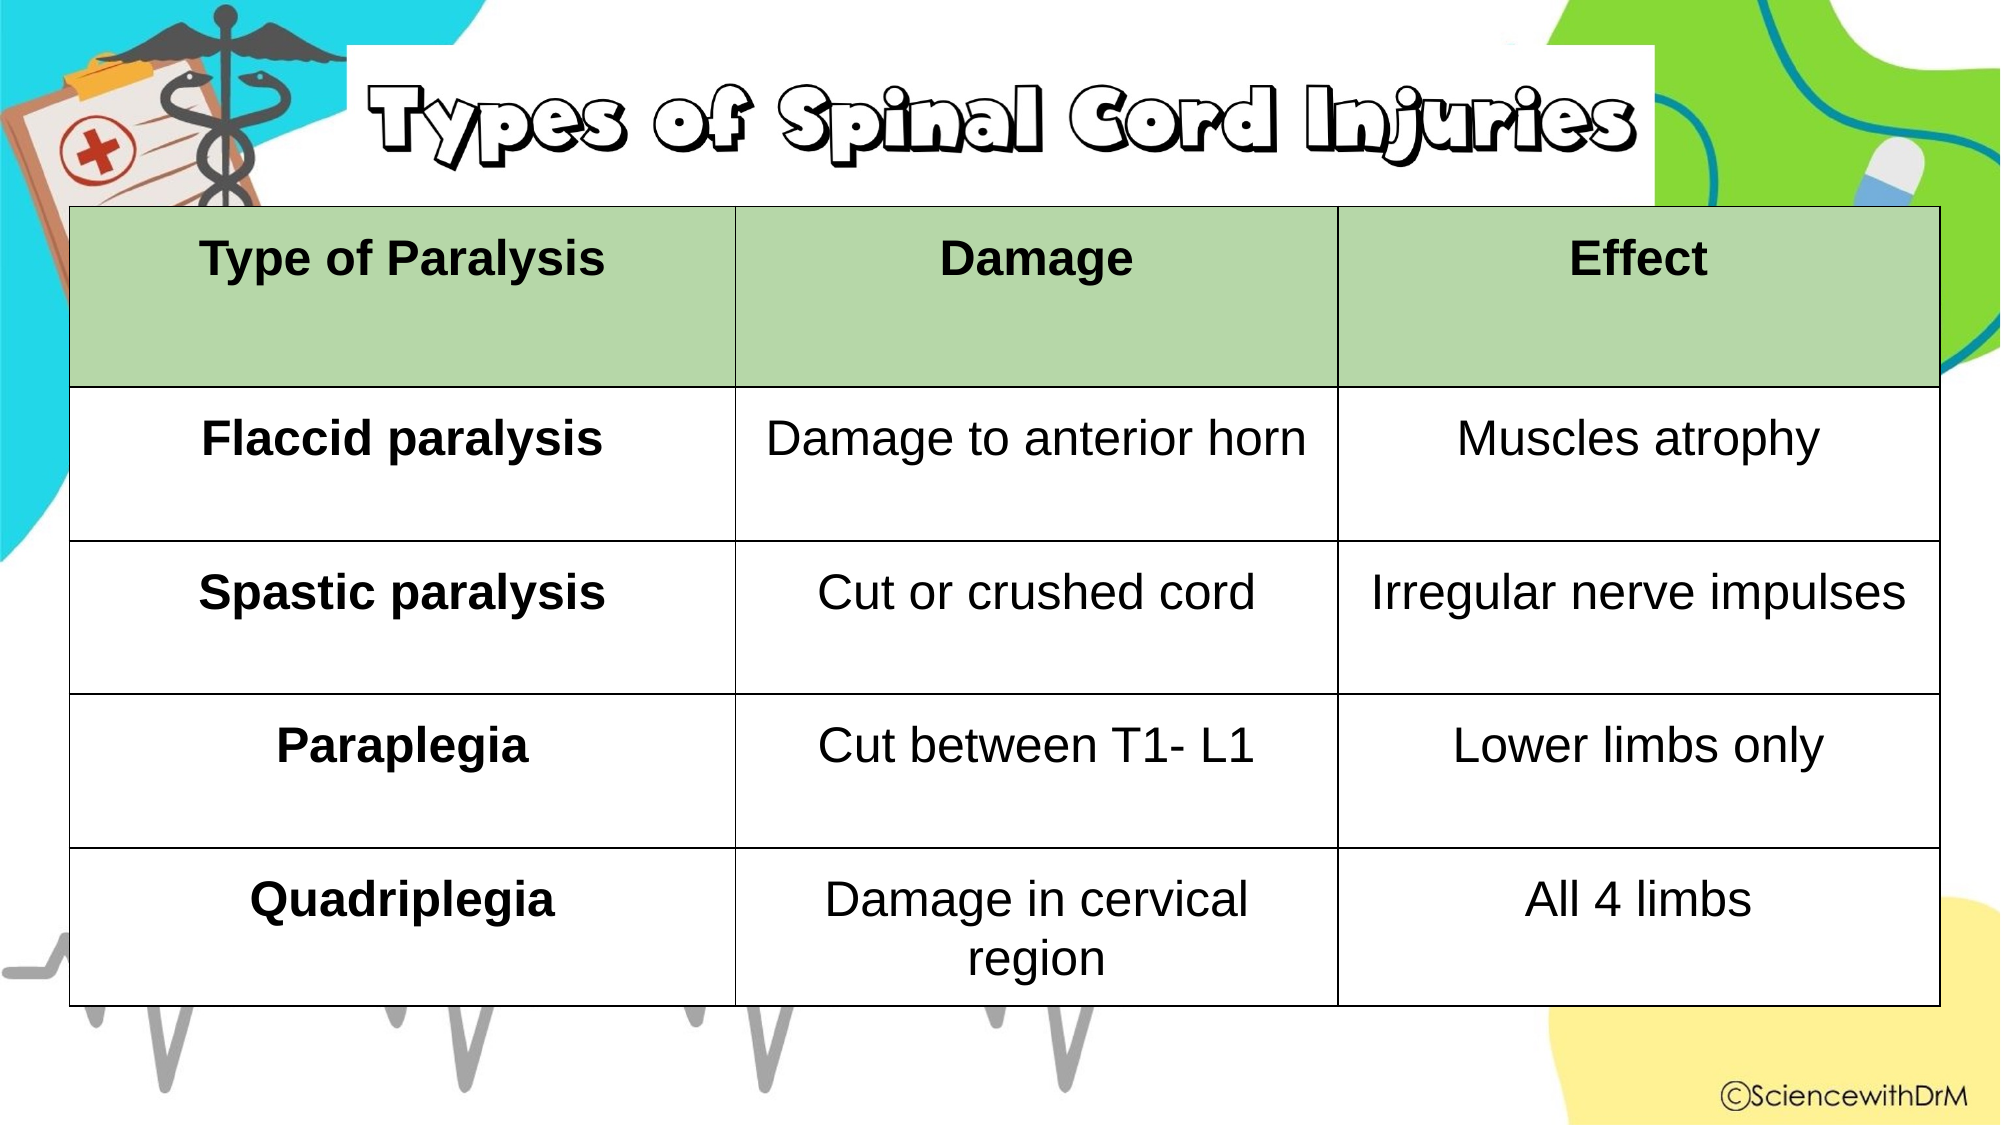

| Type of Paralysis | Damage | Effect |
| --- | --- | --- |
| Flaccid paralysis | Damage to anterior horn | Muscles atrophy |
| Spastic paralysis | Cut or crushed cord | Irregular nerve impulses |
| Paraplegia | Cut between T1- L1 | Lower limbs only |
| Quadriplegia | Damage in cervical region | All 4 limbs |